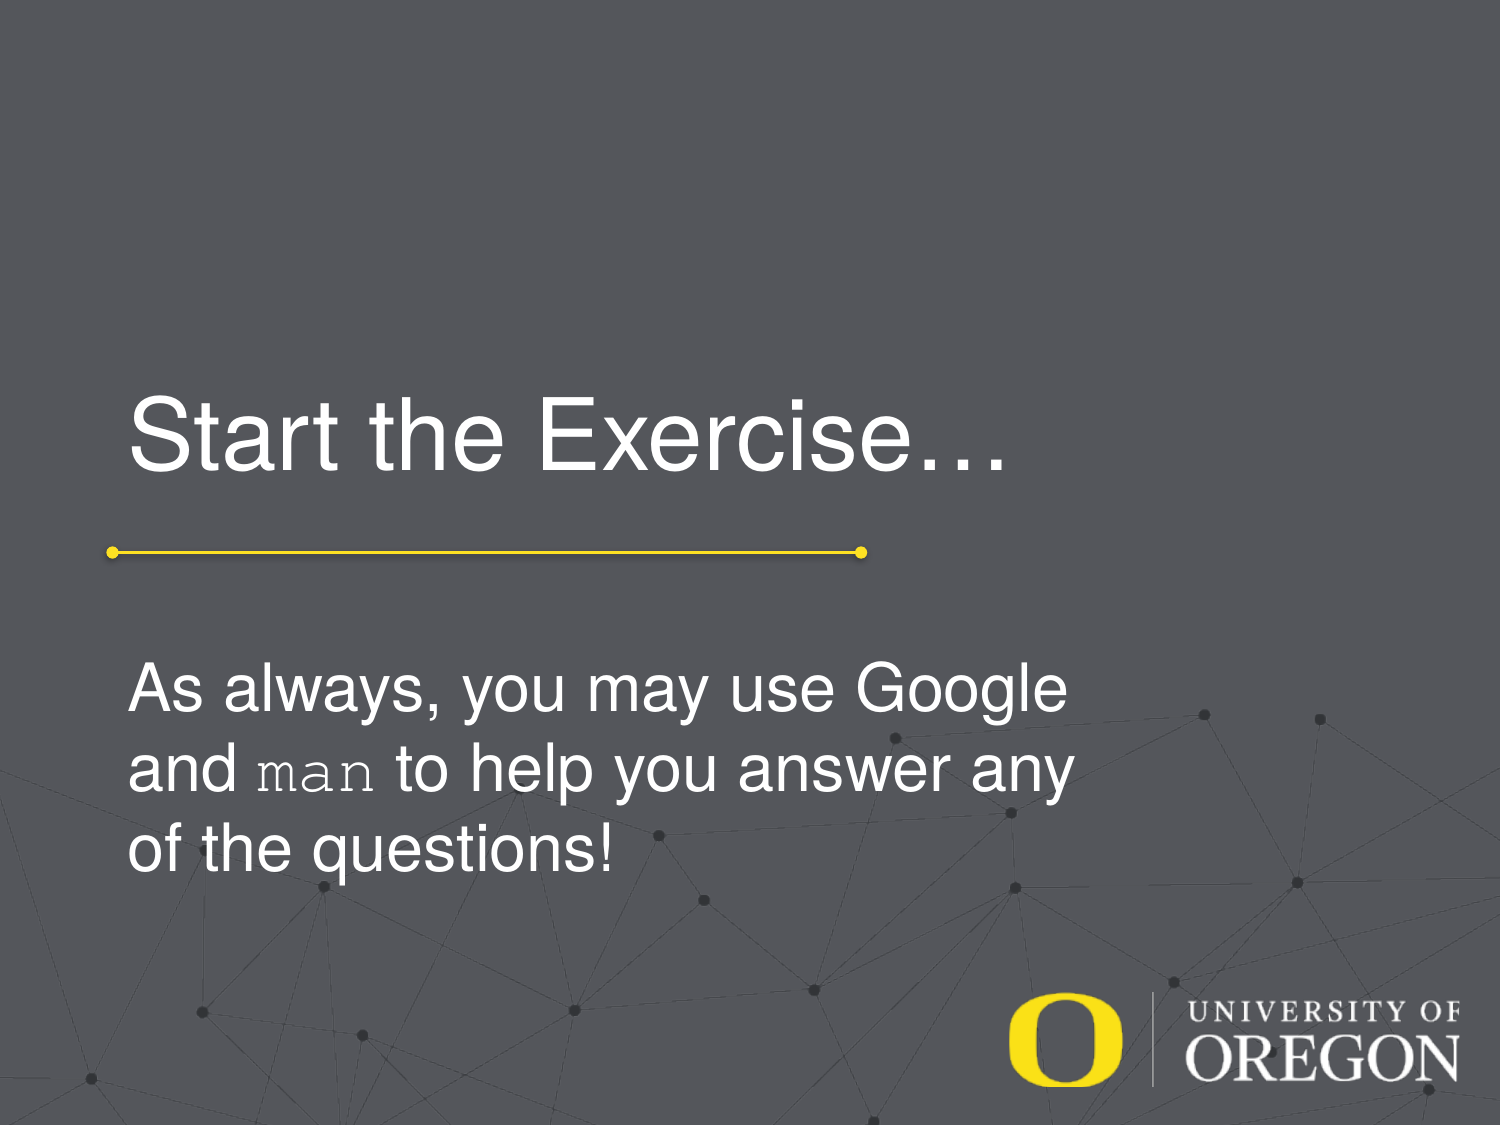

# Start the Exercise…
As always, you may use Google and man to help you answer any of the questions!